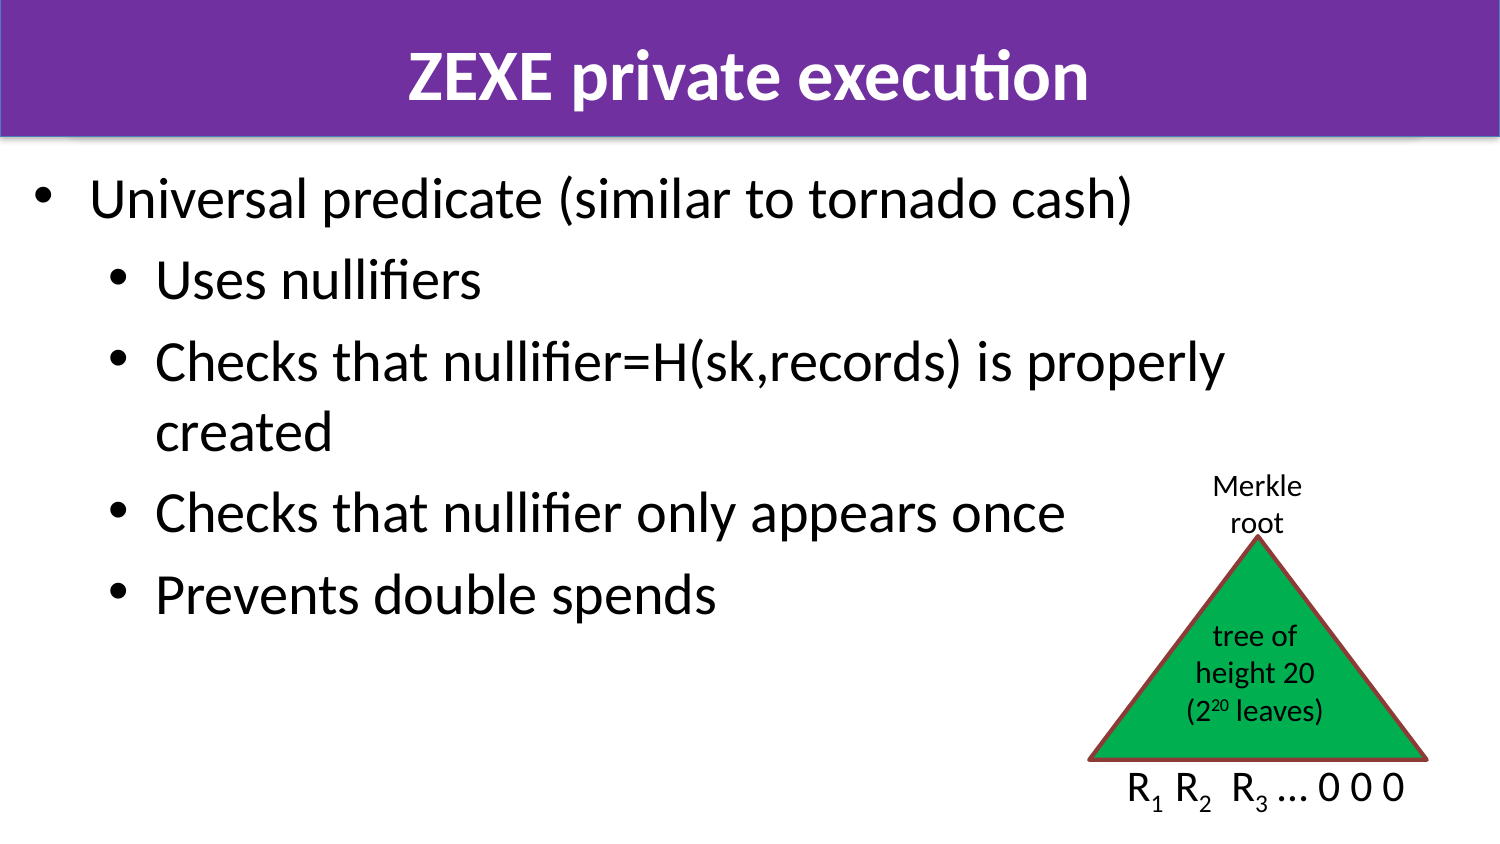

# ZEXE private execution
Universal predicate (similar to tornado cash)
Uses nullifiers
Checks that nullifier=H(sk,records) is properly created
Checks that nullifier only appears once
Prevents double spends
Merkle
root

tree of
height 20
(220 leaves)
R1  R2  R3 … 0 0 0